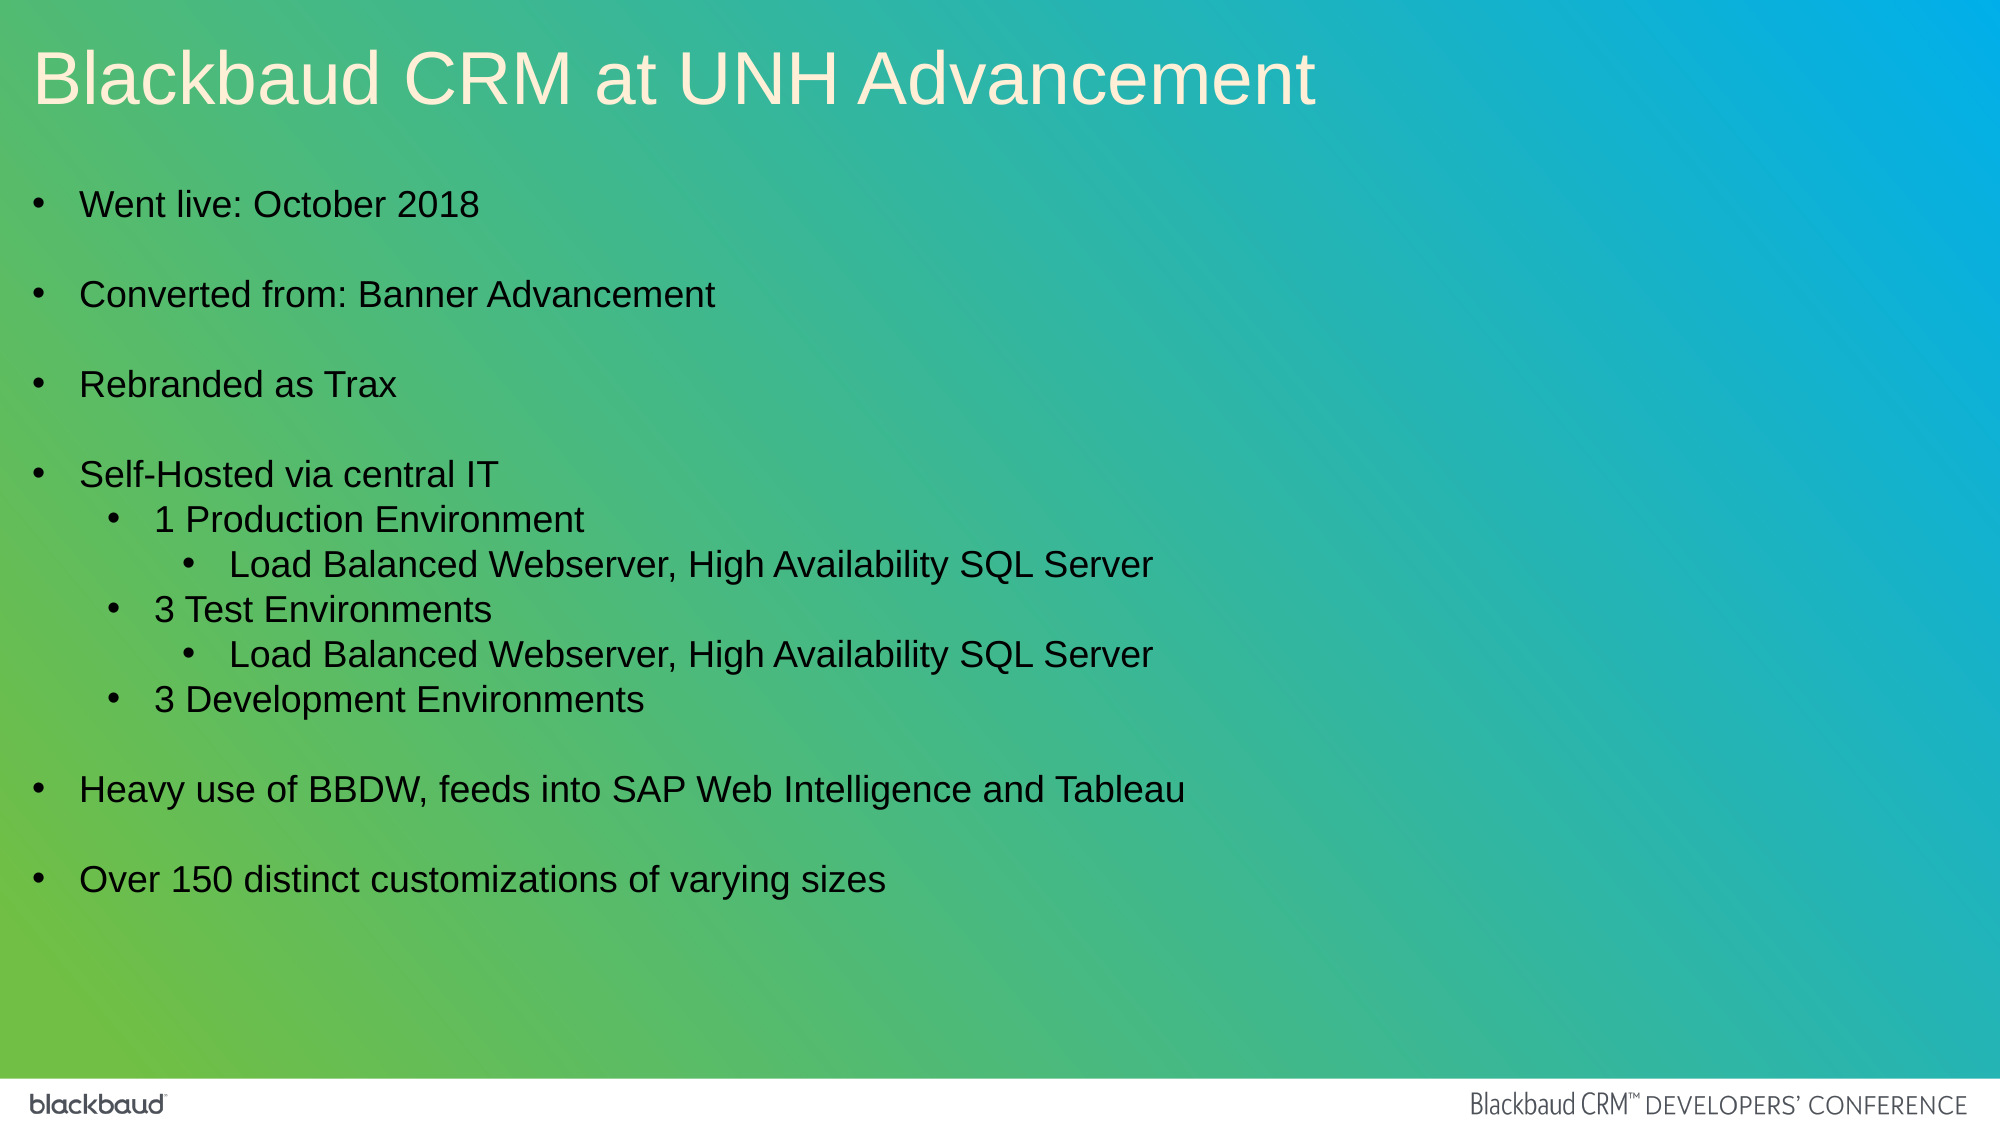

Blackbaud CRM at UNH Advancement
Went live: October 2018

Converted from: Banner Advancement

Rebranded as Trax

Self-Hosted via central IT
1 Production Environment
Load Balanced Webserver, High Availability SQL Server
3 Test Environments
Load Balanced Webserver, High Availability SQL Server
3 Development Environments

Heavy use of BBDW, feeds into SAP Web Intelligence and Tableau

Over 150 distinct customizations of varying sizes